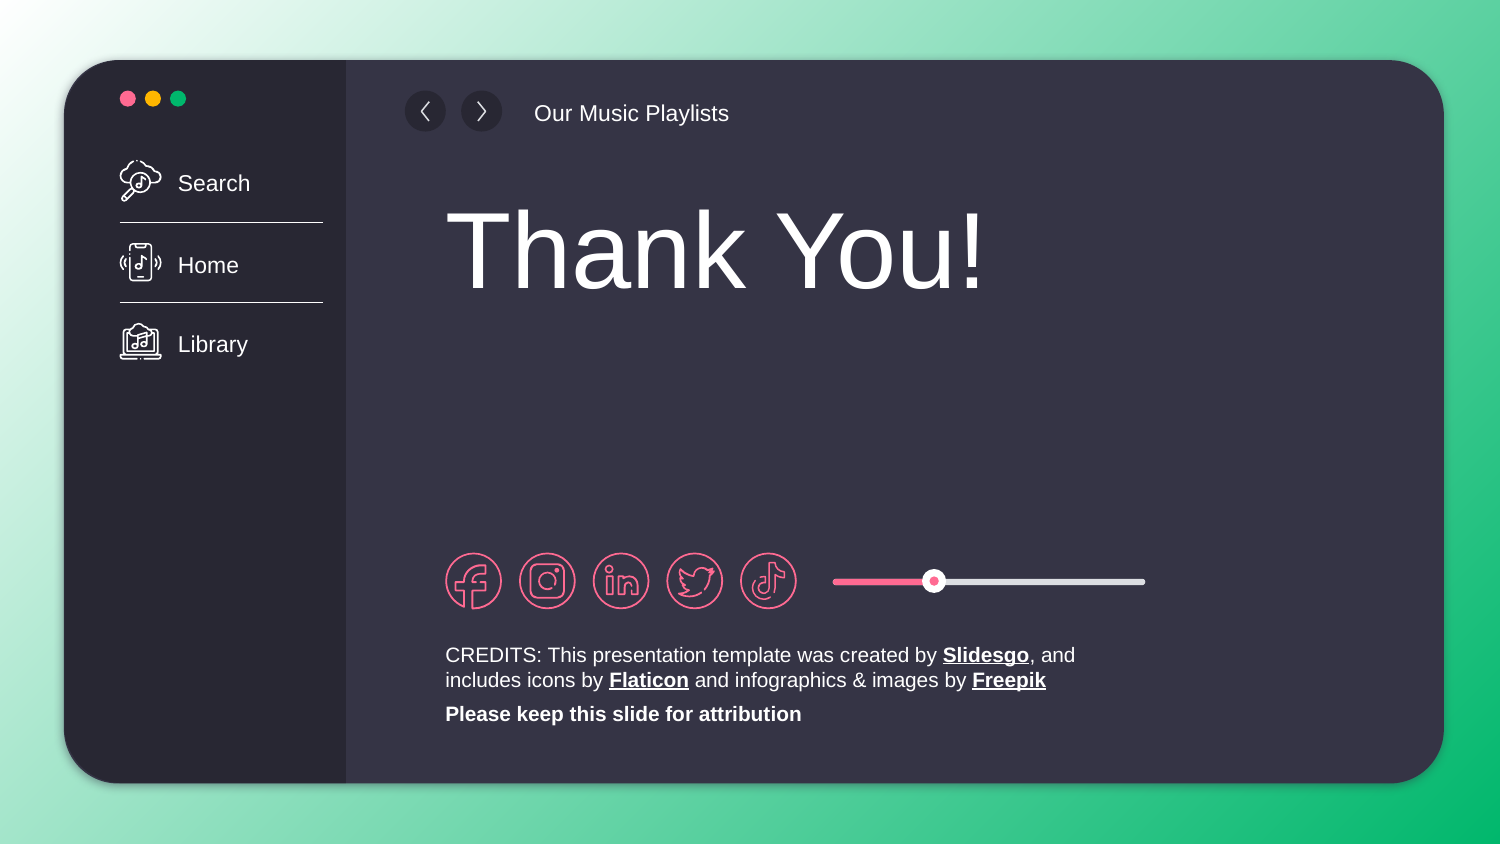

Search

Home

Library

Our Music Playlists
# Thank You!

Please keep this slide for attribution